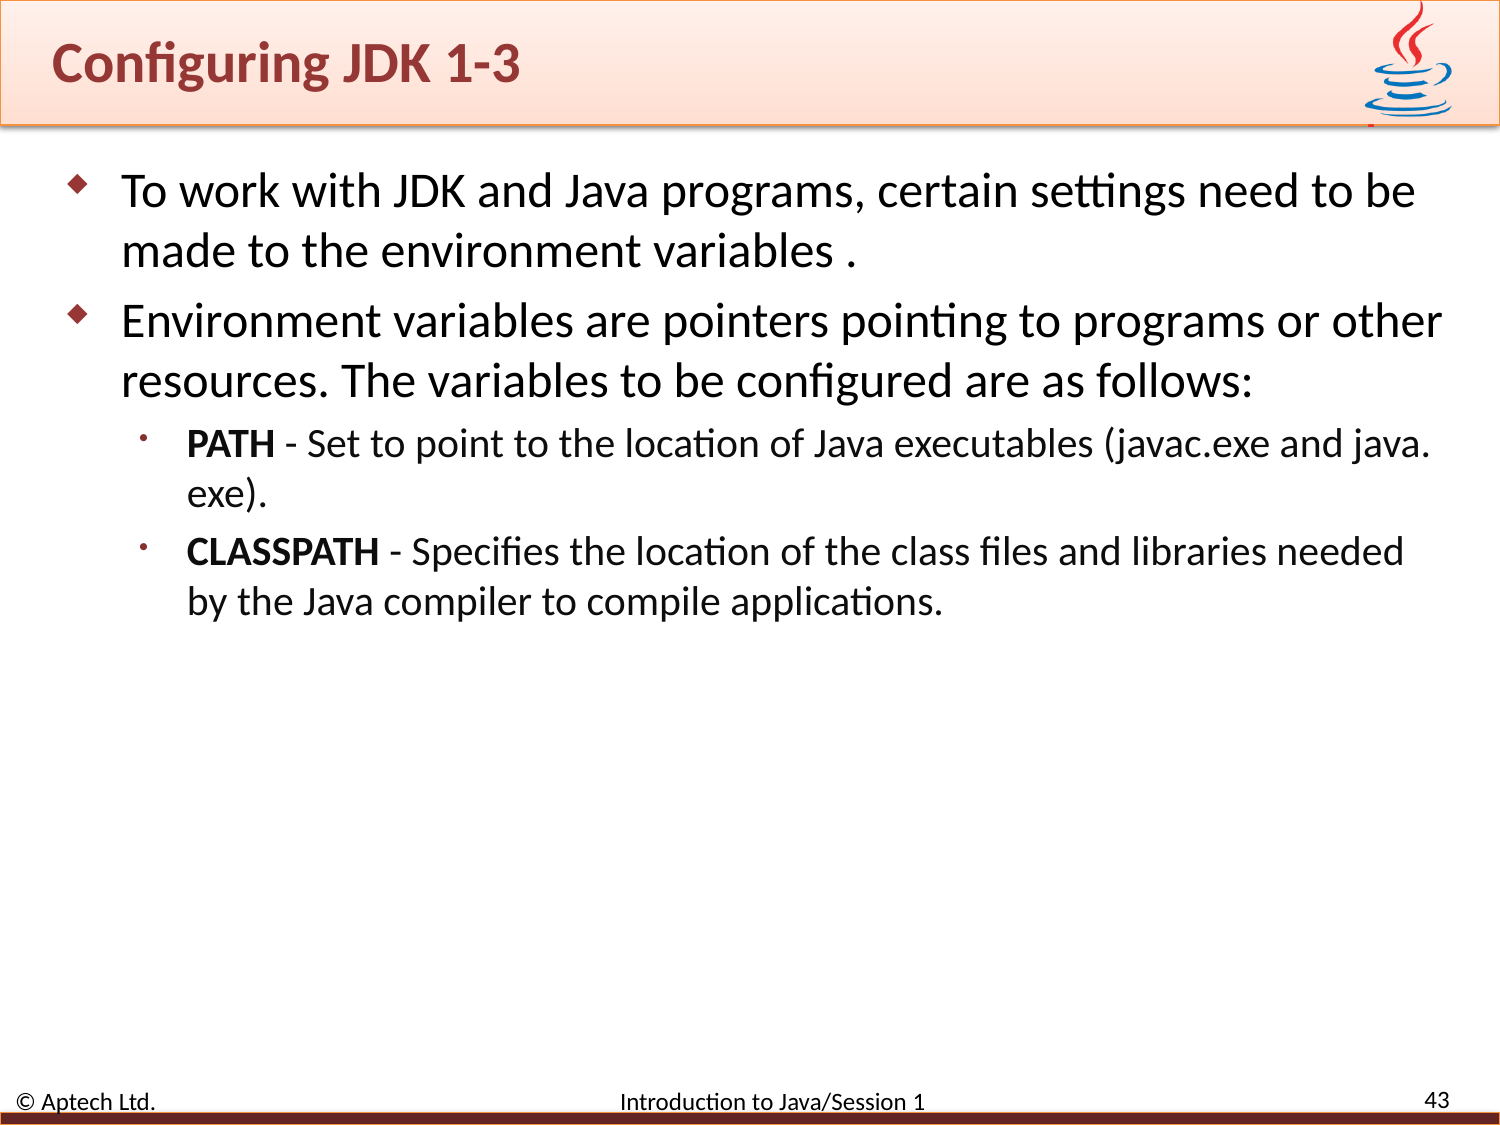

# Configuring JDK 1-3
To work with JDK and Java programs, certain settings need to be made to the environment variables .
Environment variables are pointers pointing to programs or other resources. The variables to be configured are as follows:
PATH - Set to point to the location of Java executables (javac.exe and java. exe).
CLASSPATH - Specifies the location of the class files and libraries needed by the Java compiler to compile applications.
43
© Aptech Ltd.                                                                                 Introduction to Java/Session 1